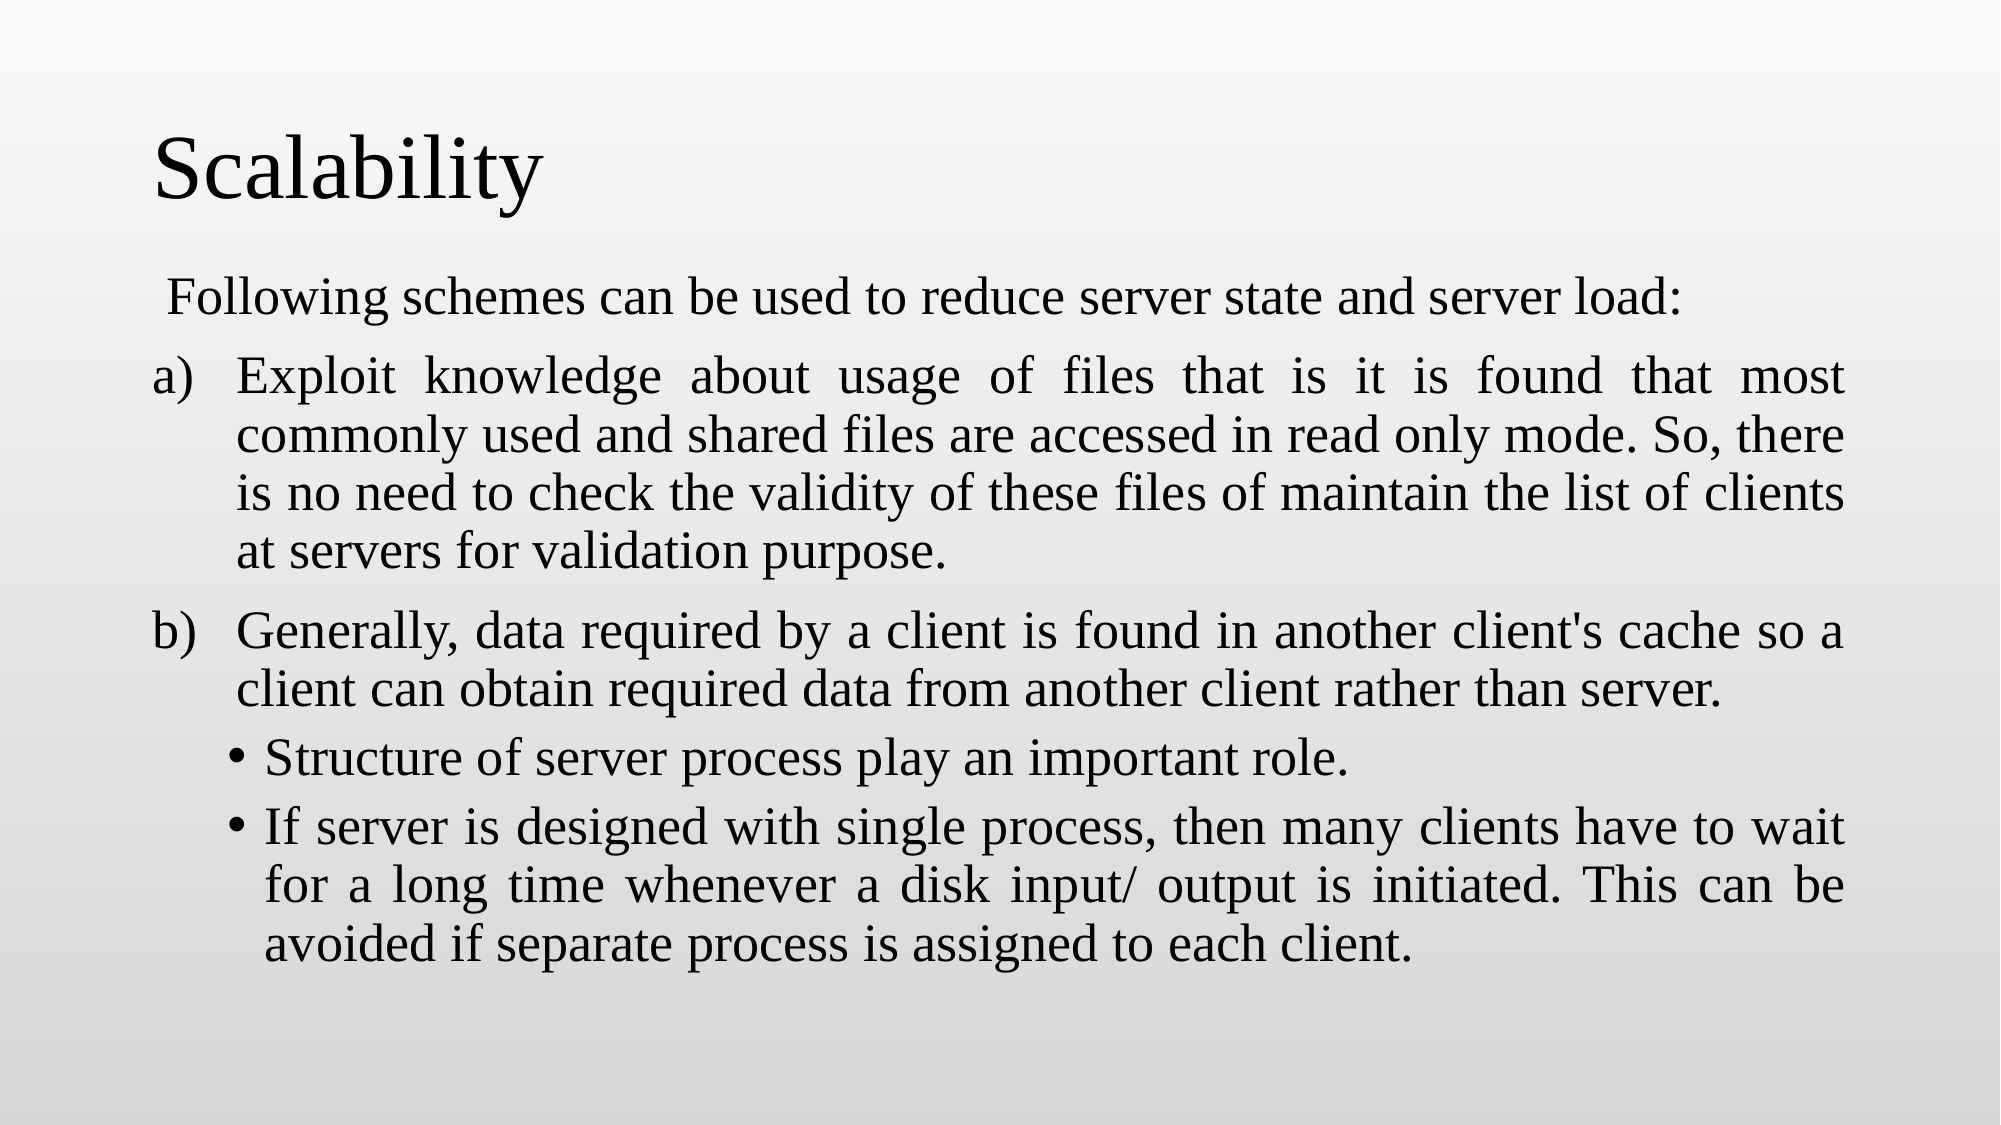

# Scalability
 Following schemes can be used to reduce server state and server load:
Exploit knowledge about usage of files that is it is found that most commonly used and shared files are accessed in read only mode. So, there is no need to check the validity of these files of maintain the list of clients at servers for validation purpose.
Generally, data required by a client is found in another client's cache so a client can obtain required data from another client rather than server.
Structure of server process play an important role.
If server is designed with single process, then many clients have to wait for a long time whenever a disk input/ output is initiated. This can be avoided if separate process is assigned to each client.